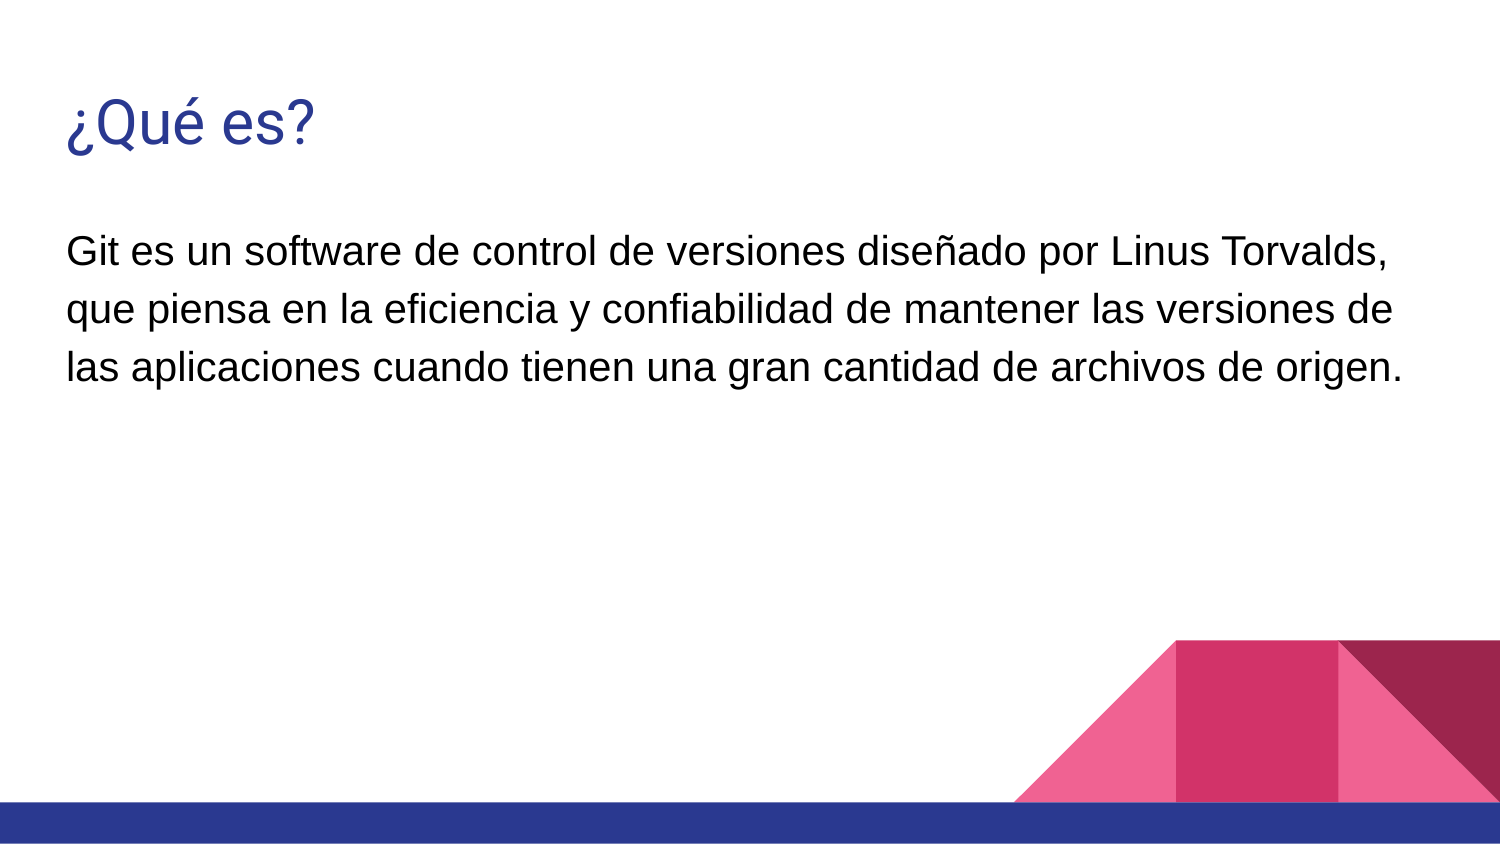

# ¿Qué es?
Git es un software de control de versiones diseñado por Linus Torvalds, que piensa en la eficiencia y confiabilidad de mantener las versiones de las aplicaciones cuando tienen una gran cantidad de archivos de origen.